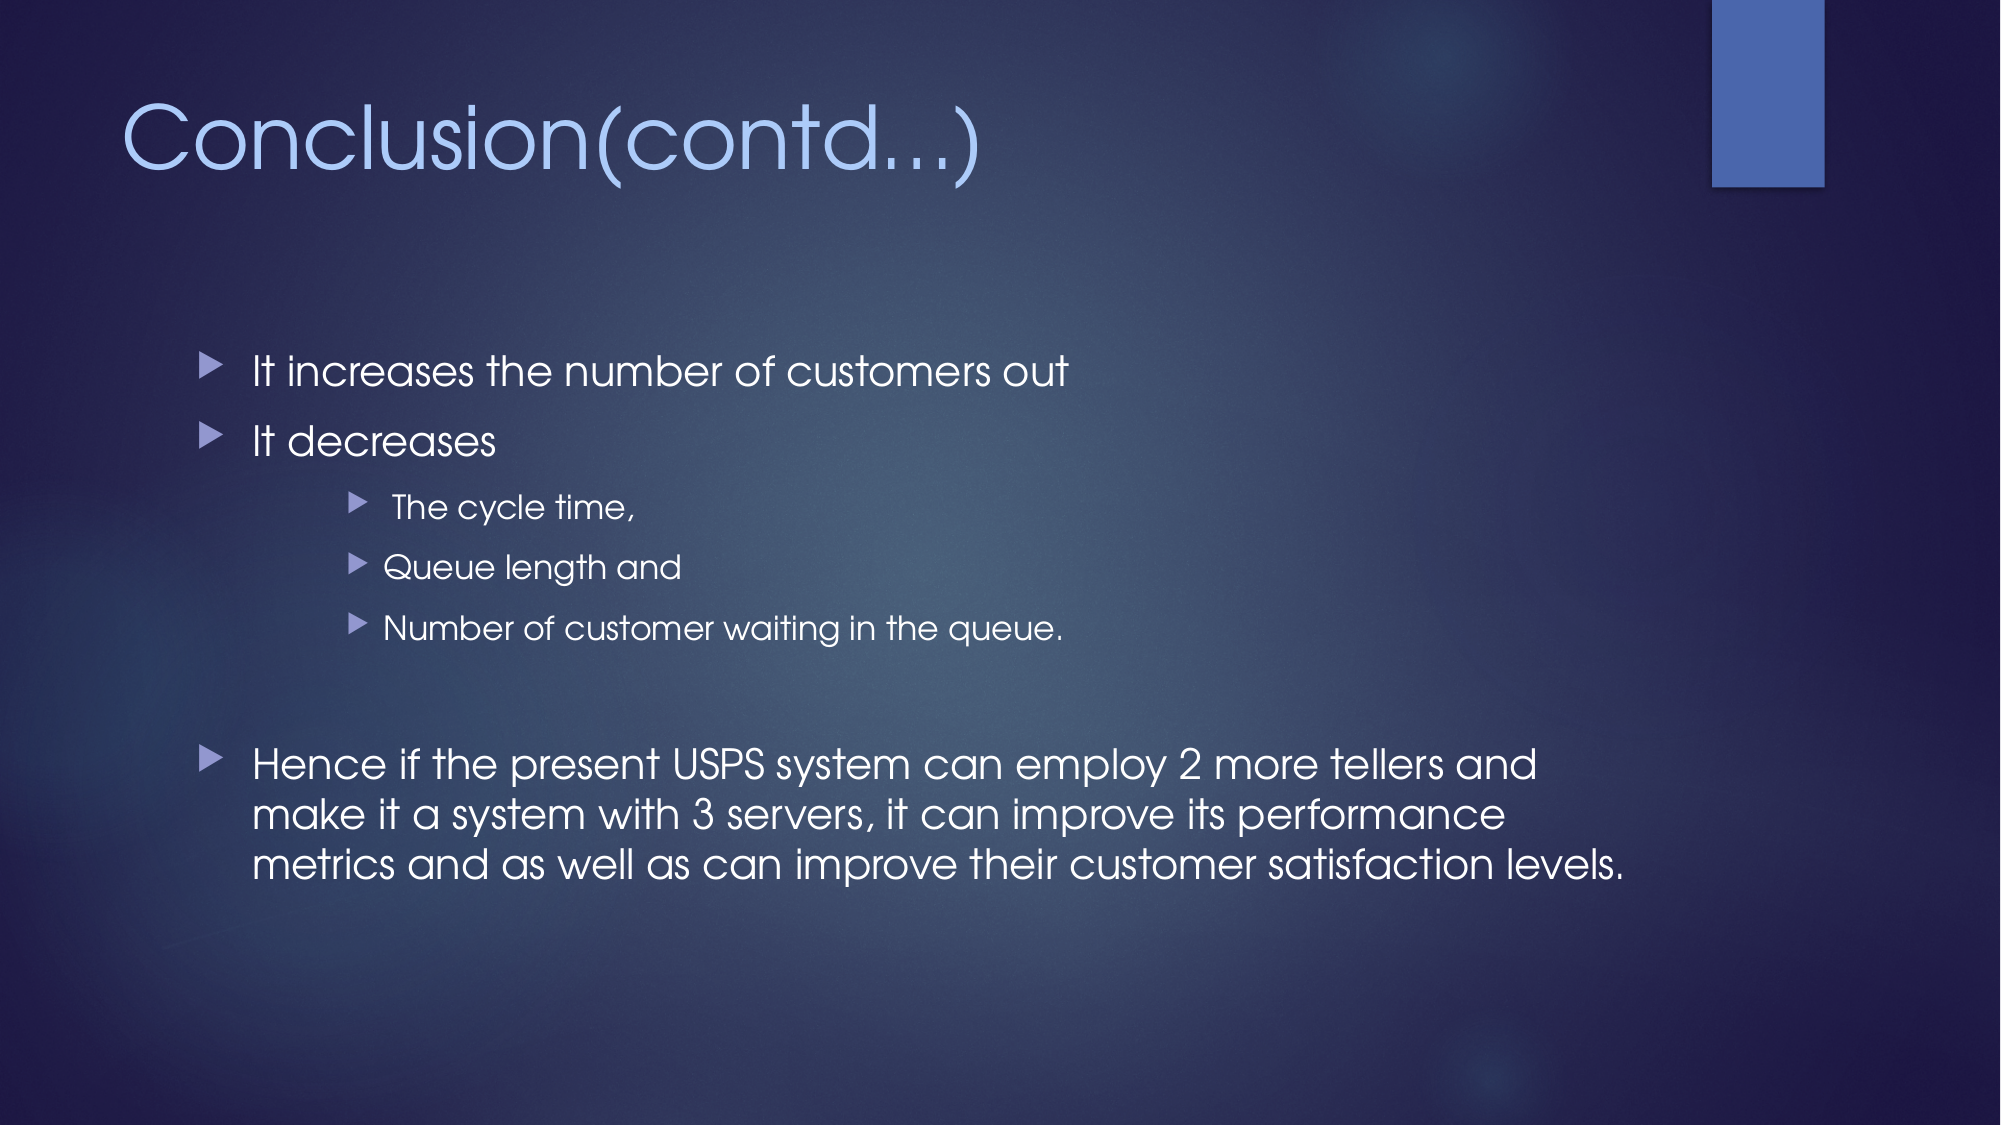

# Conclusion(contd…)
It increases the number of customers out
It decreases
 The cycle time,
Queue length and
Number of customer waiting in the queue.

Hence if the present USPS system can employ 2 more tellers and make it a system with 3 servers, it can improve its performance metrics and as well as can improve their customer satisfaction levels.